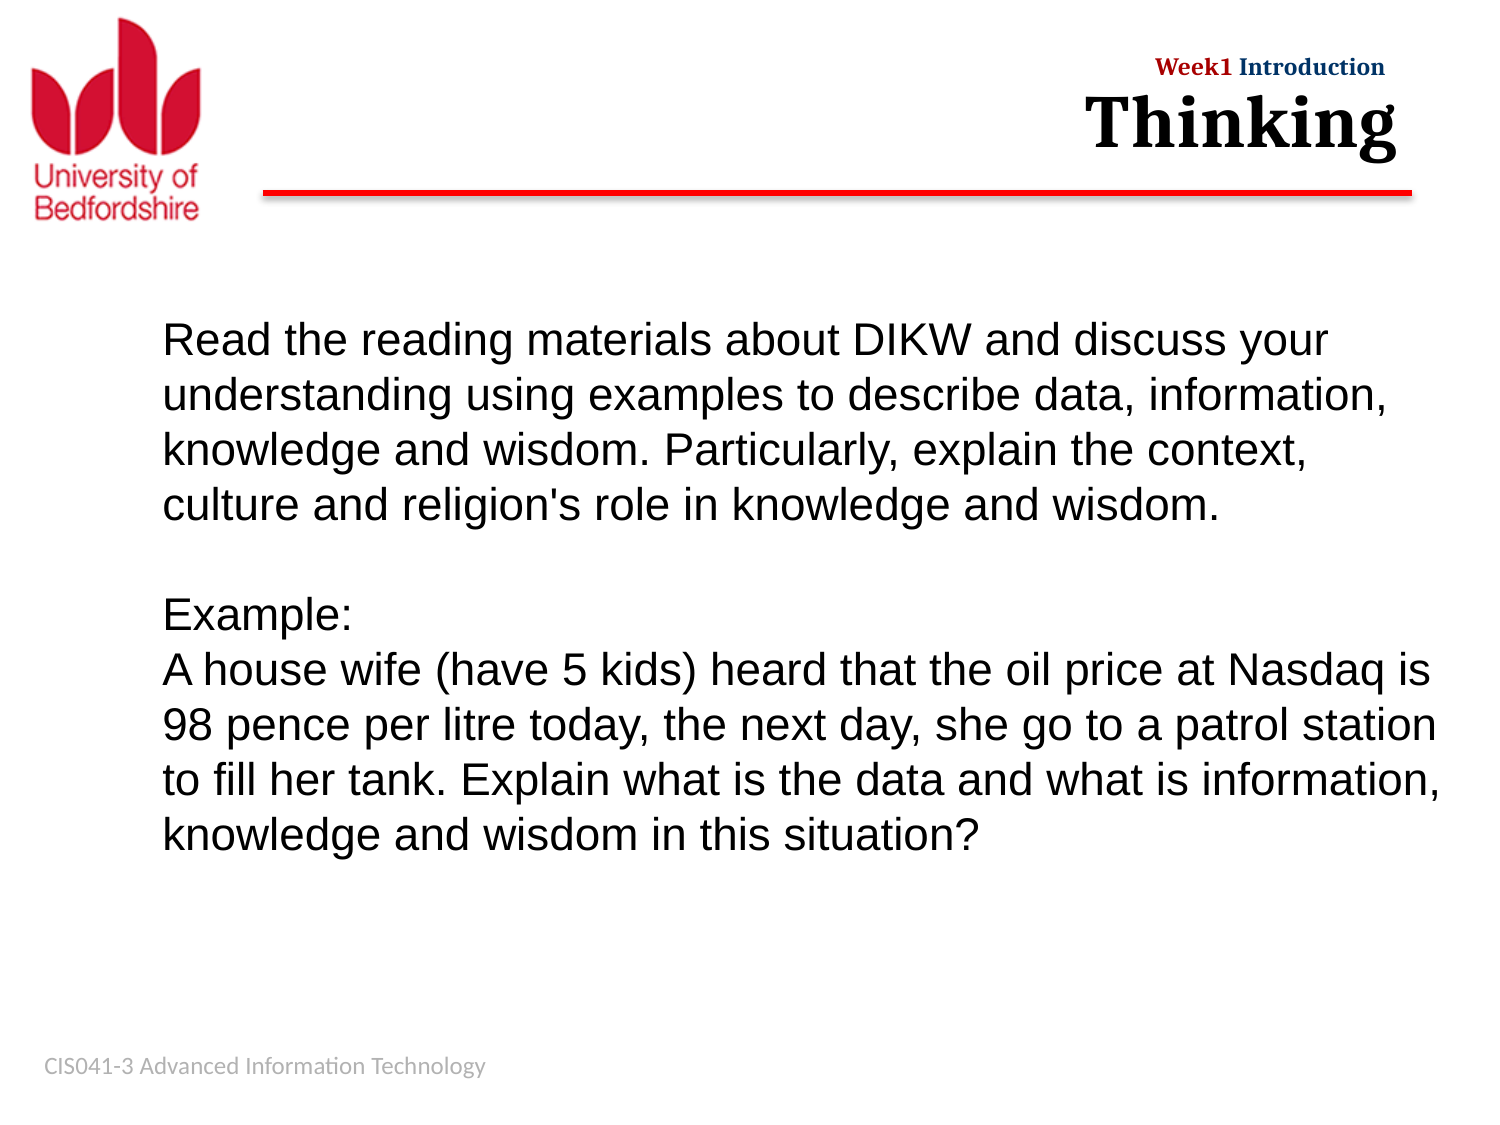

# Thinking
Read the reading materials about DIKW and discuss your understanding using examples to describe data, information, knowledge and wisdom. Particularly, explain the context, culture and religion's role in knowledge and wisdom.

Example:
A house wife (have 5 kids) heard that the oil price at Nasdaq is 98 pence per litre today, the next day, she go to a patrol station to fill her tank. Explain what is the data and what is information, knowledge and wisdom in this situation?
CIS041-3 Advanced Information Technology